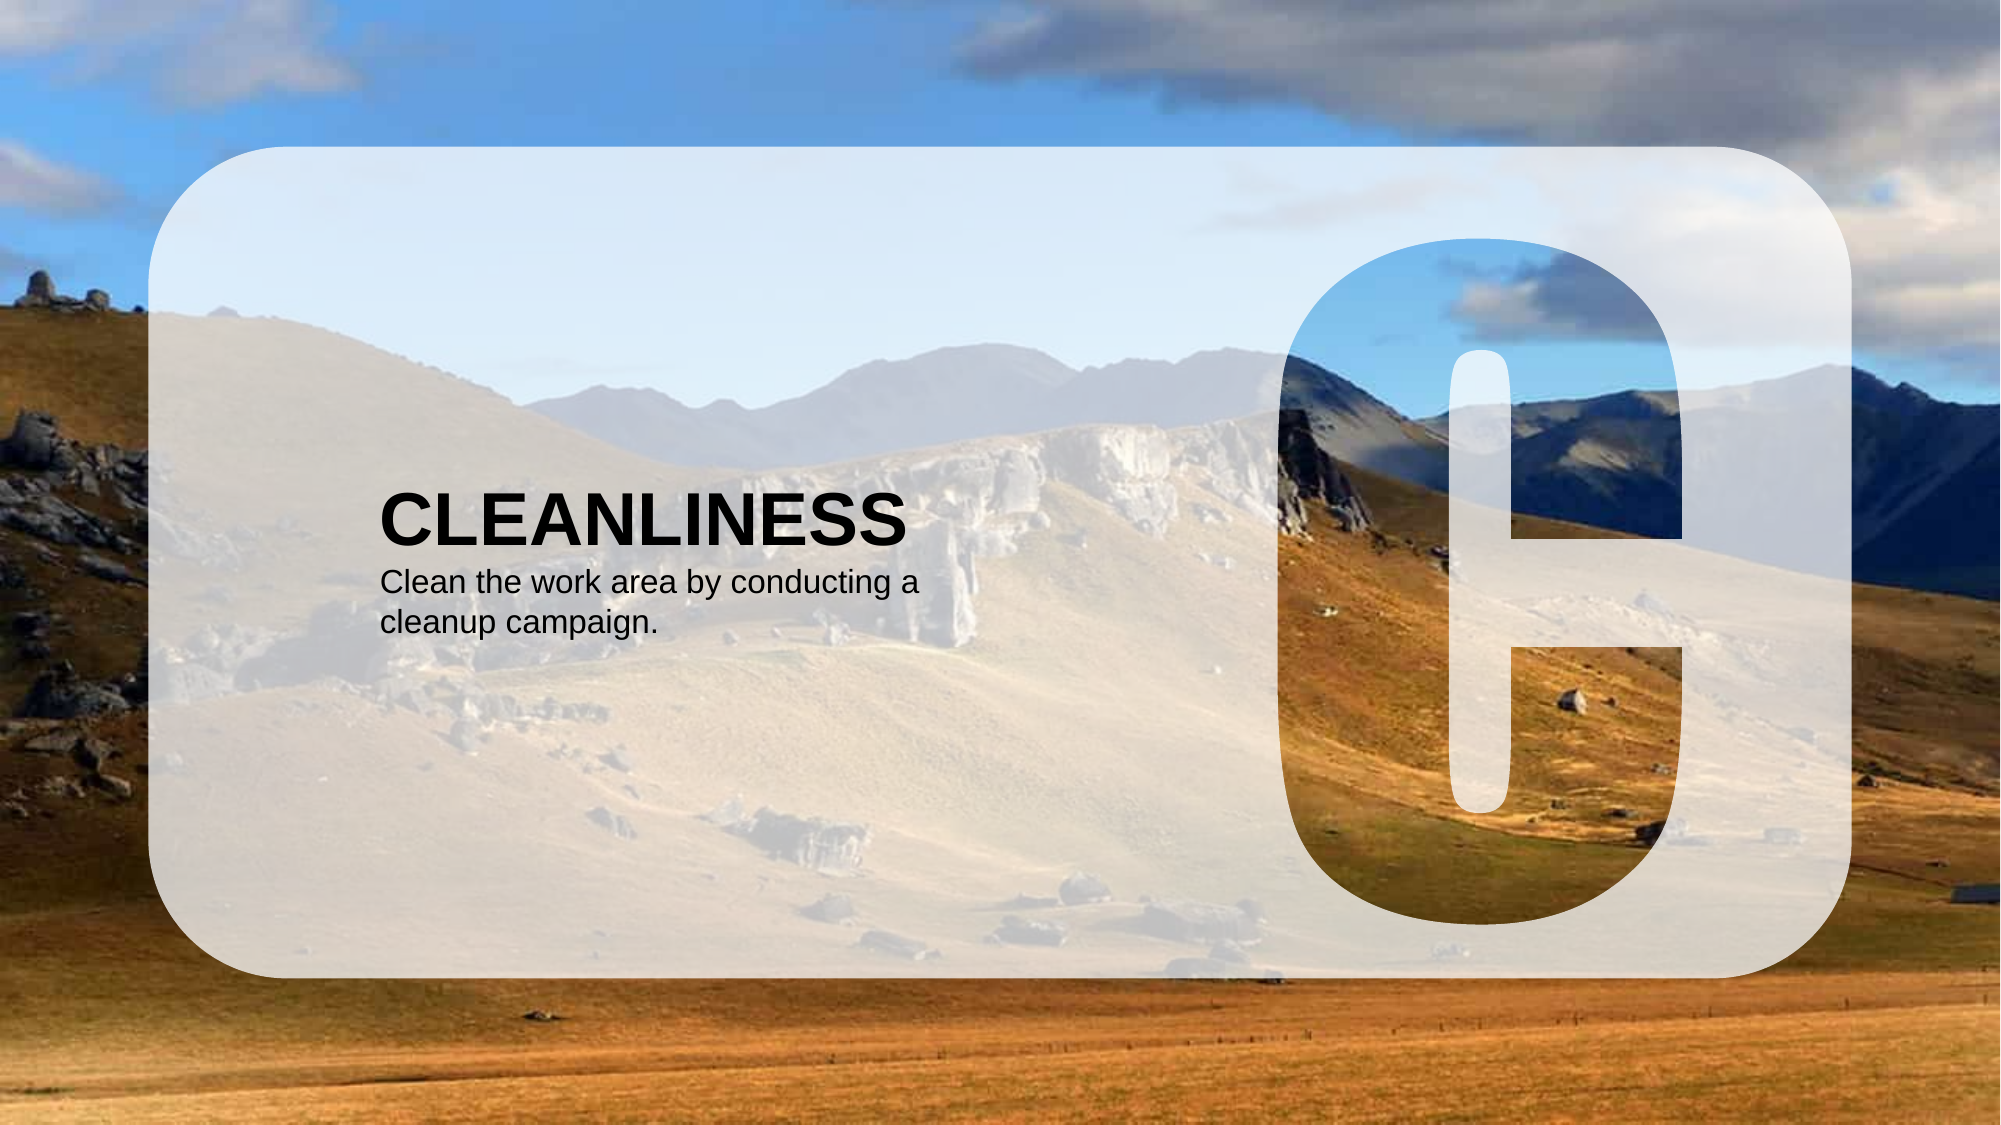

CLEANLINESS
Clean the work area by conducting a cleanup campaign.